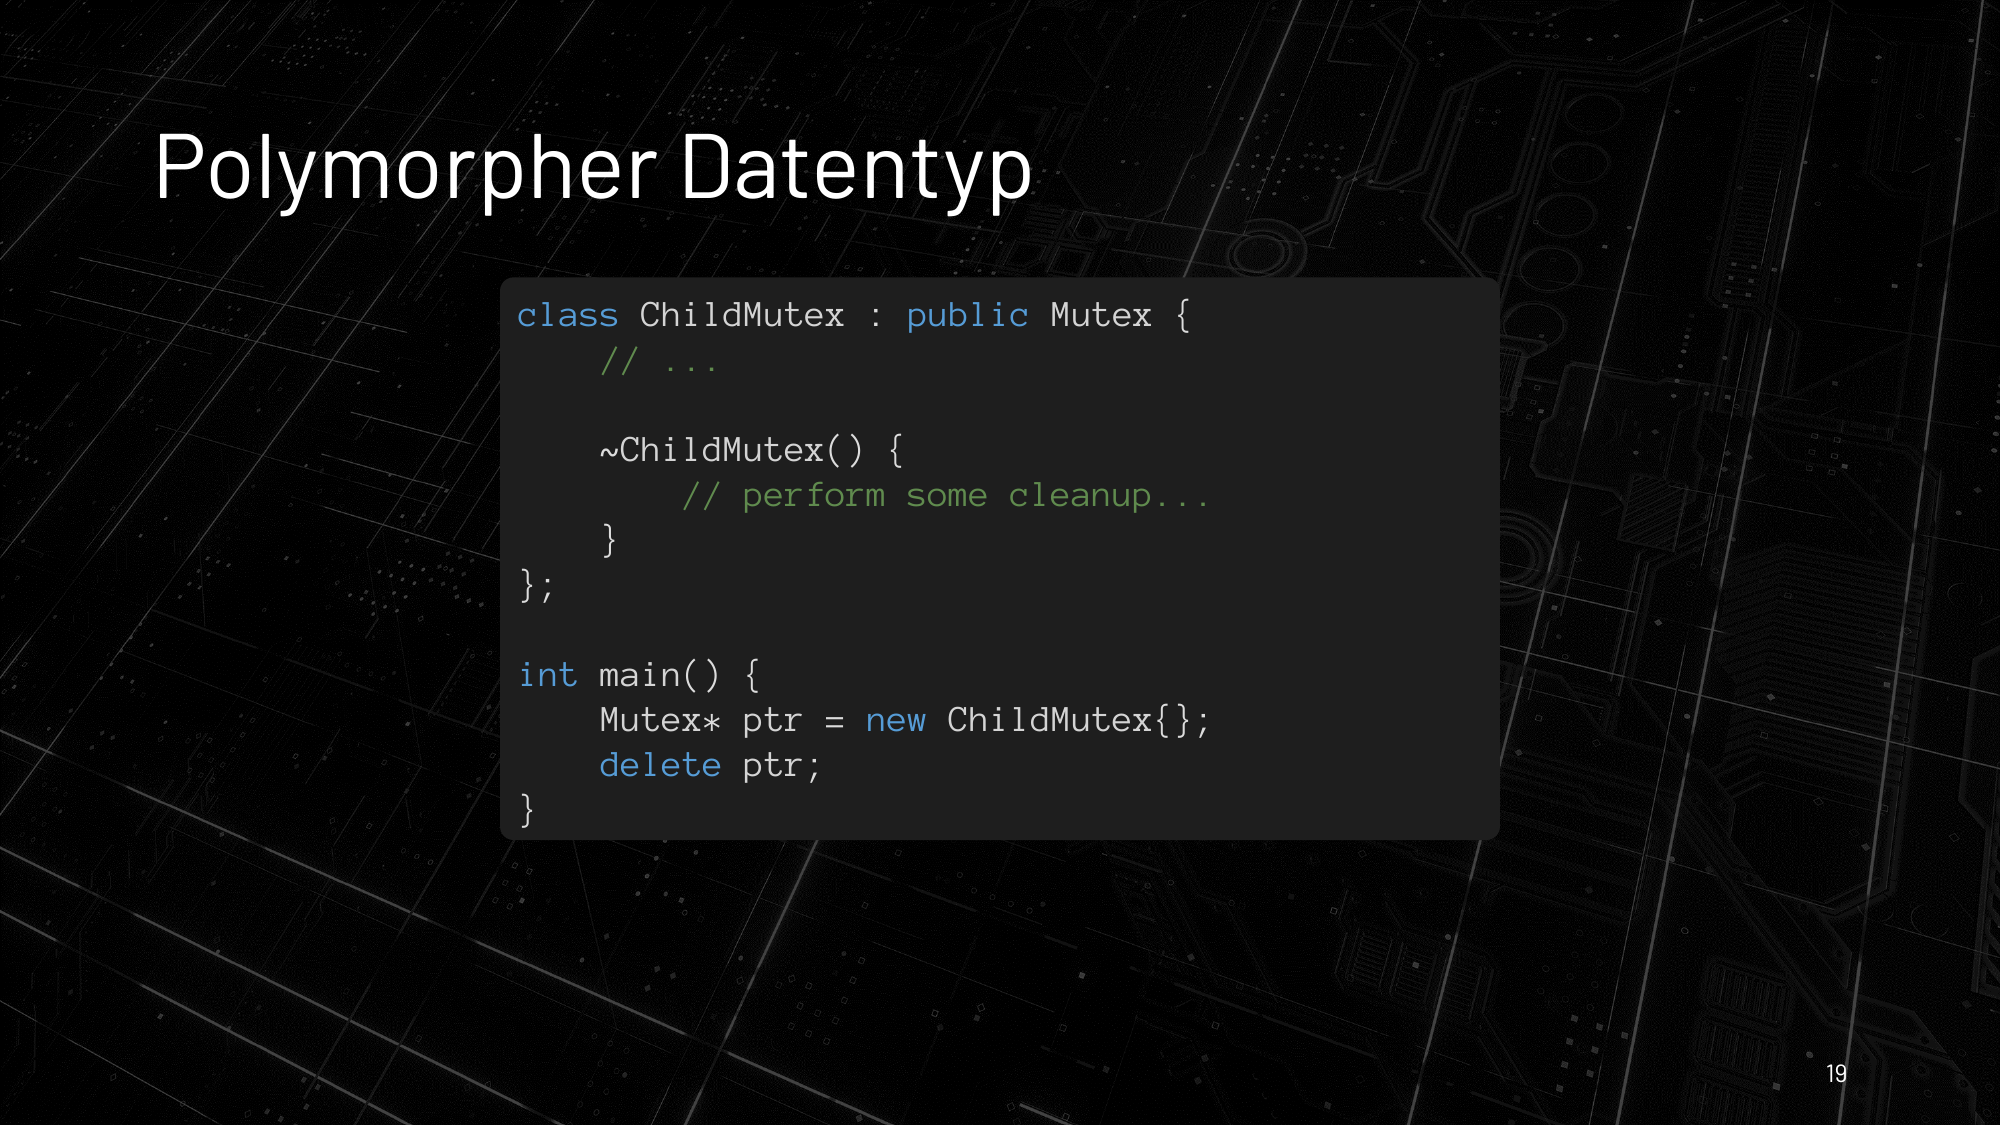

# Polymorpher Datentyp
class ChildMutex : public Mutex {
    // ...

    ~ChildMutex() {
        // perform some cleanup...
    }
};
int main() {
    Mutex* ptr = new ChildMutex{};
    delete ptr;
}
19